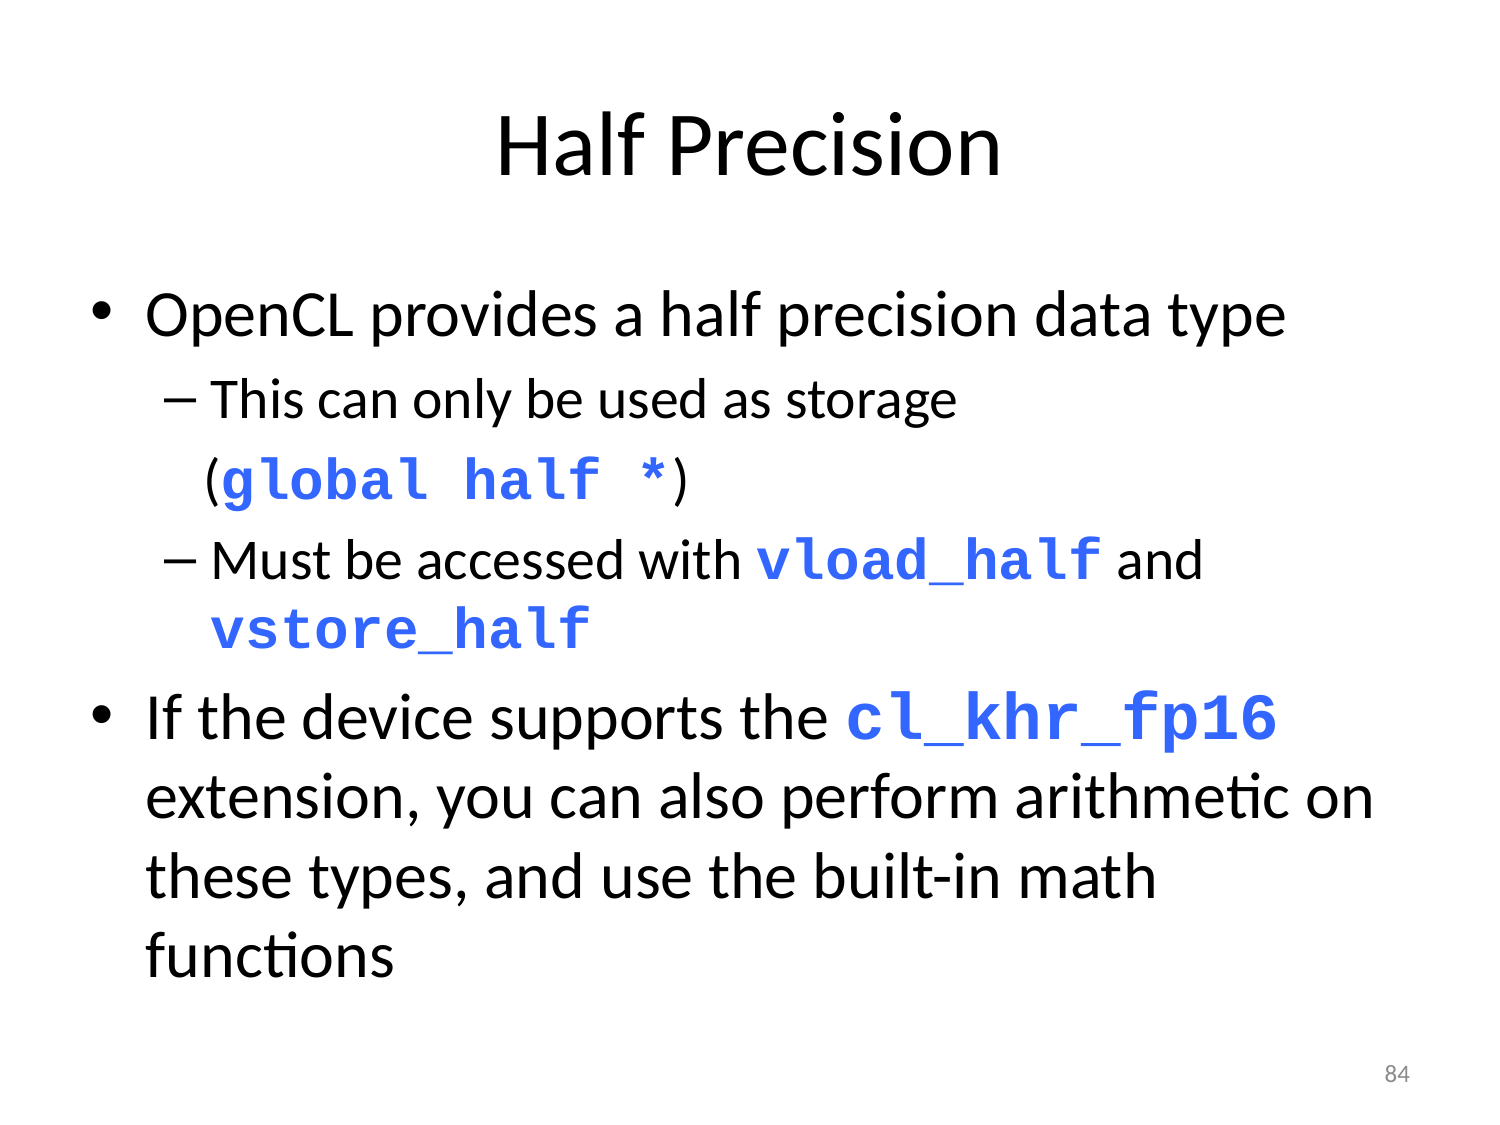

# Half Precision
OpenCL provides a half precision data type
This can only be used as storage
   (global half *)
Must be accessed with vload_half and vstore_half
If the device supports the cl_khr_fp16 extension, you can also perform arithmetic on these types, and use the built-in math functions
84